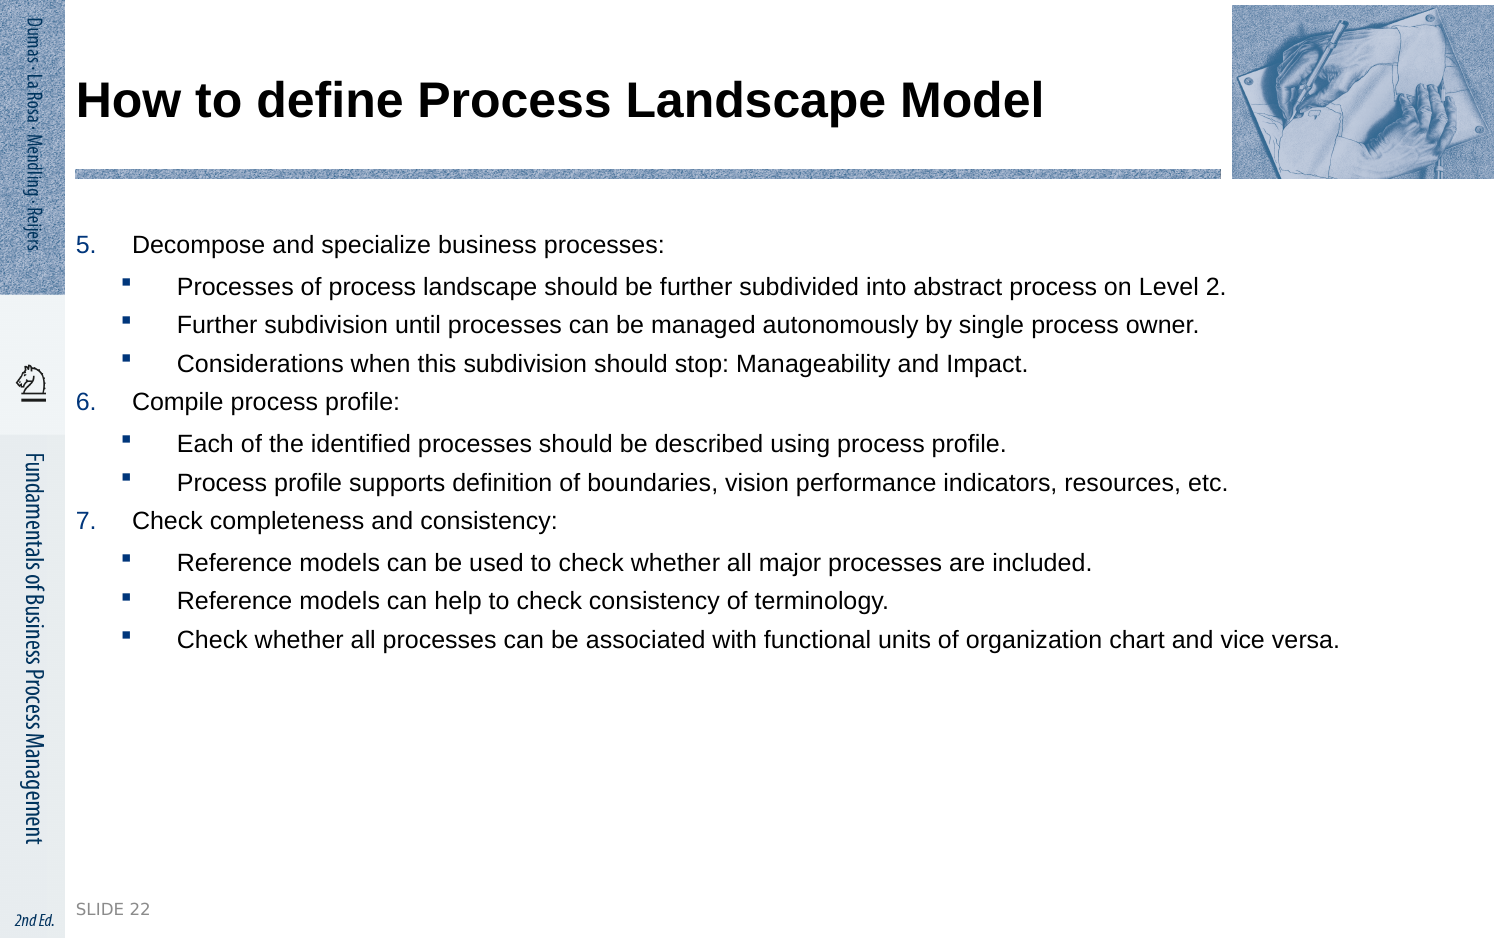

# How to define Process Landscape Model
Decompose and specialize business processes:
Processes of process landscape should be further subdivided into abstract process on Level 2.
Further subdivision until processes can be managed autonomously by single process owner.
Considerations when this subdivision should stop: Manageability and Impact.
Compile process profile:
Each of the identified processes should be described using process profile.
Process profile supports definition of boundaries, vision performance indicators, resources, etc.
Check completeness and consistency:
Reference models can be used to check whether all major processes are included.
Reference models can help to check consistency of terminology.
Check whether all processes can be associated with functional units of organization chart and vice versa.
Slide 22